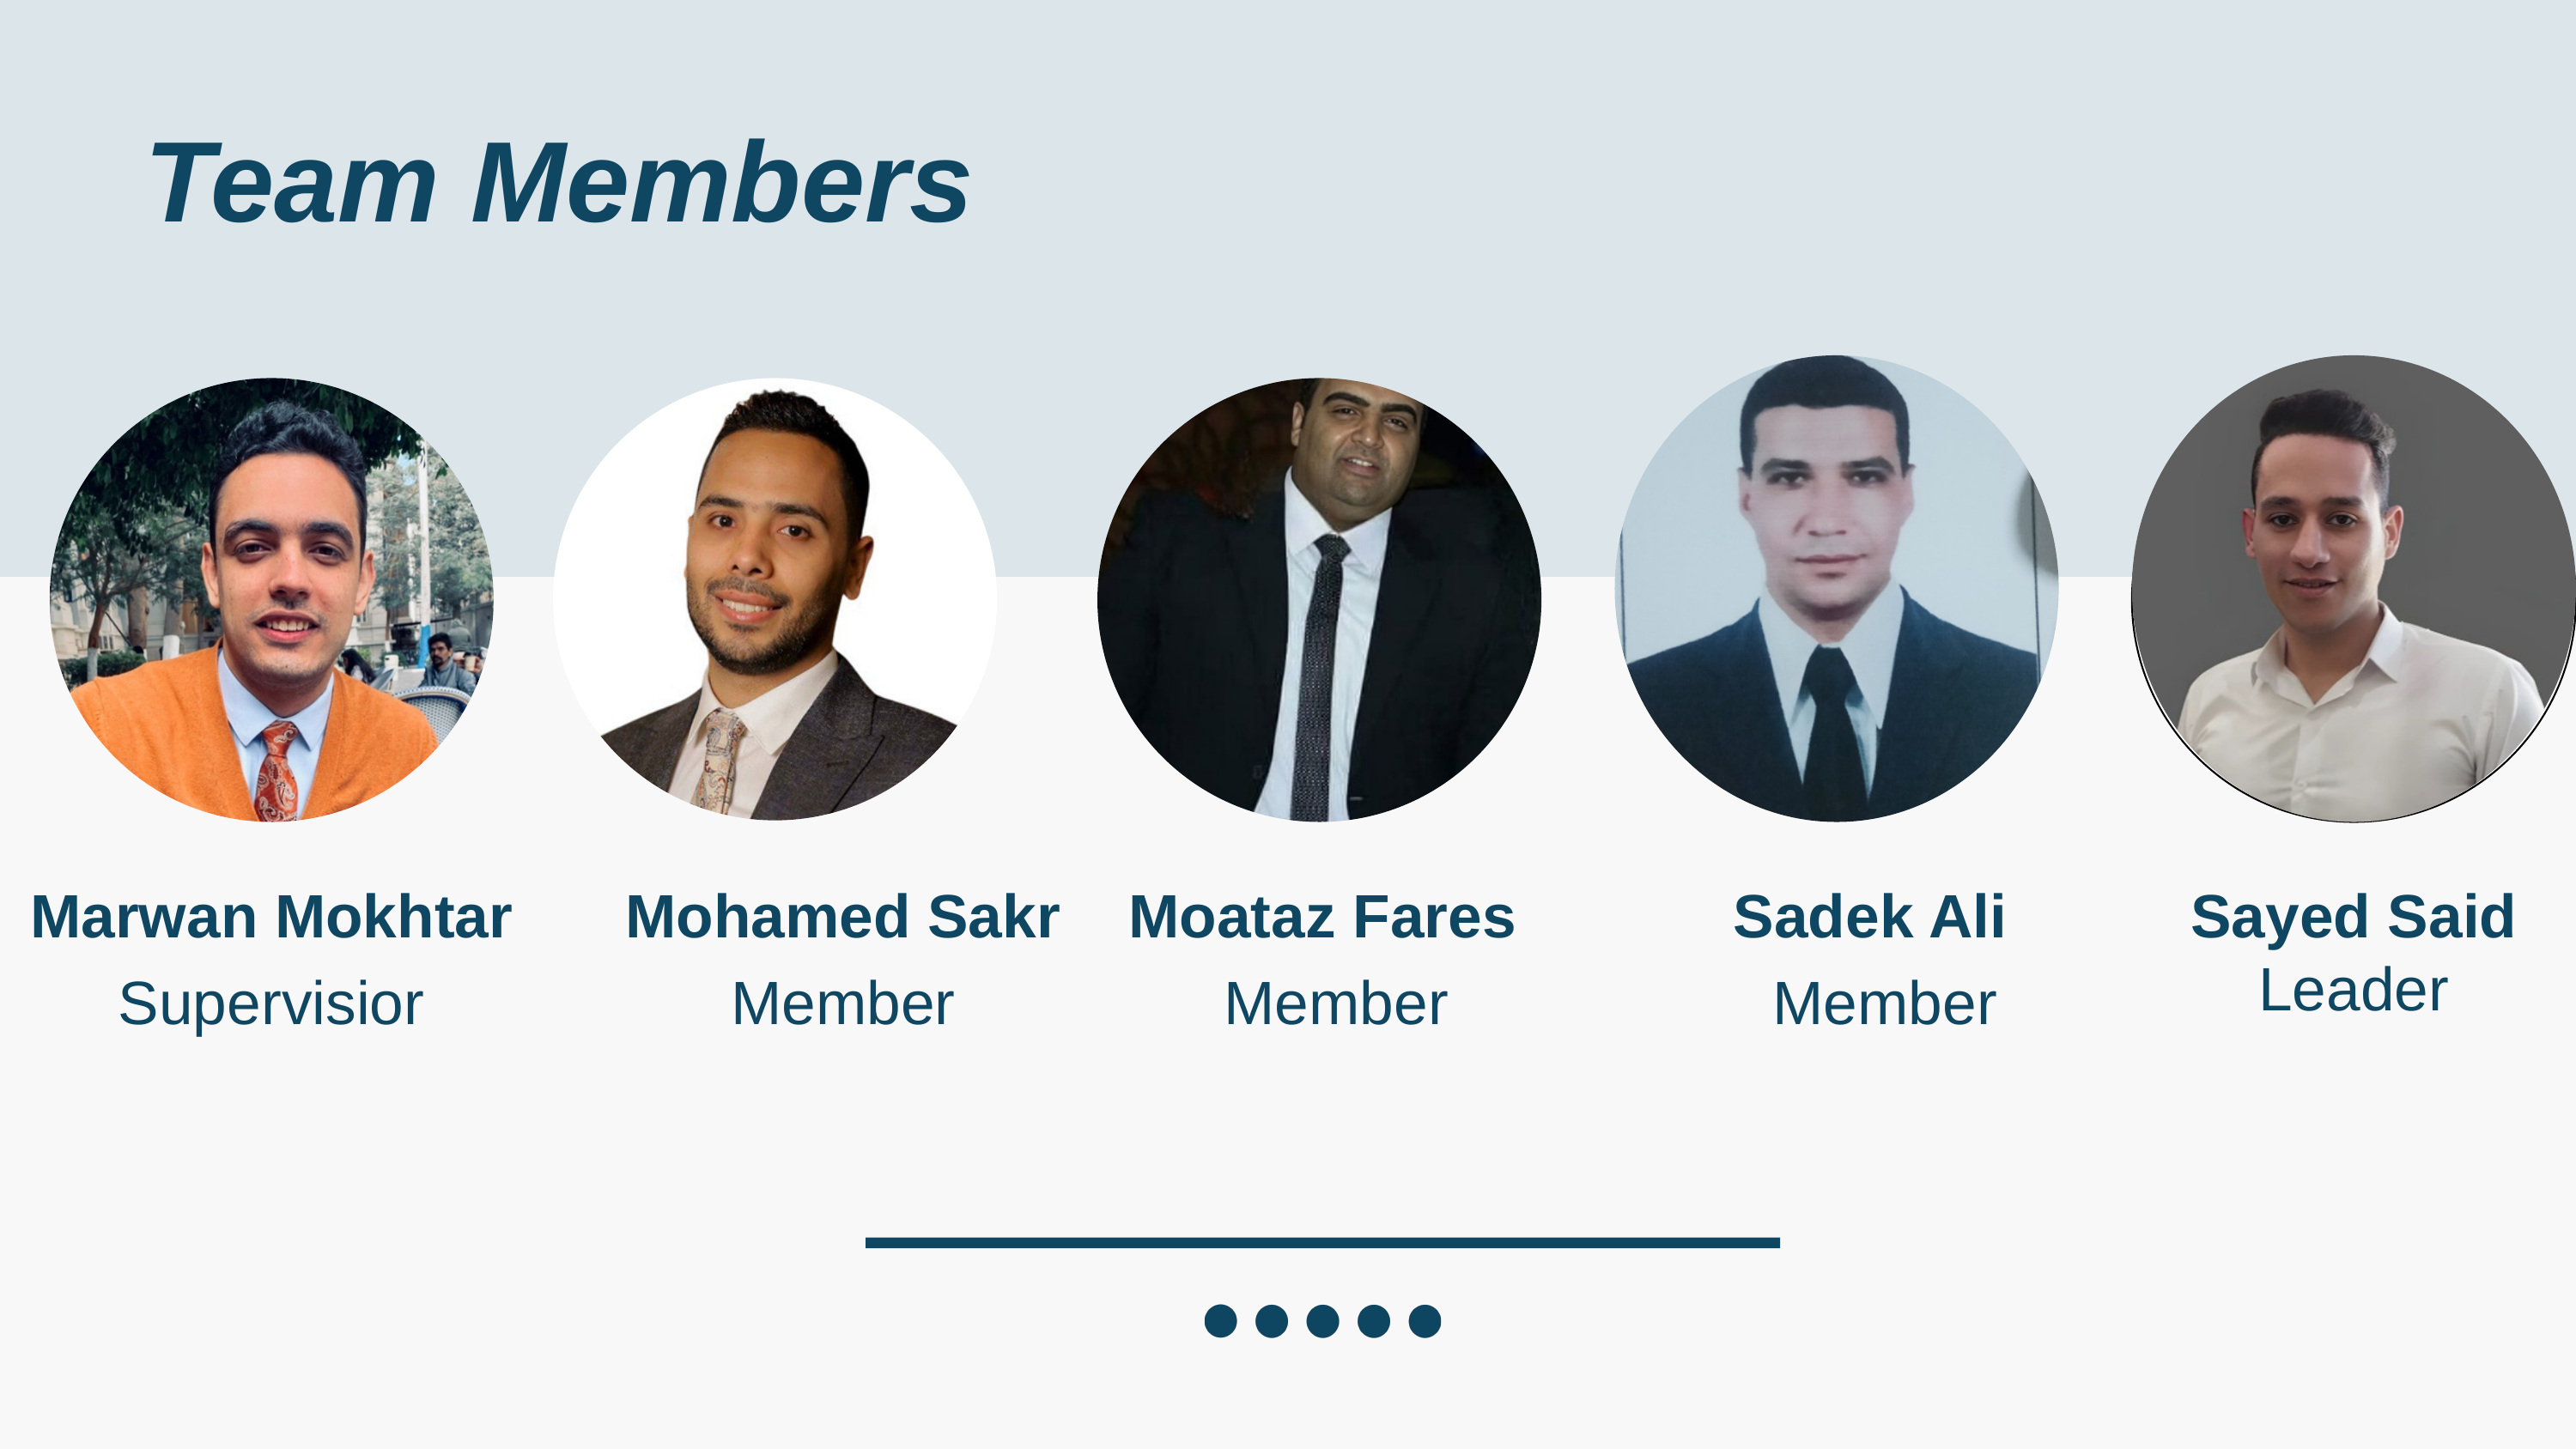

Team Members

Marwan Mokhtar
Mohamed Sakr
Moataz Fares
Sadek Ali
Sayed Said
Leader
Supervisior
Member
Member
       Member